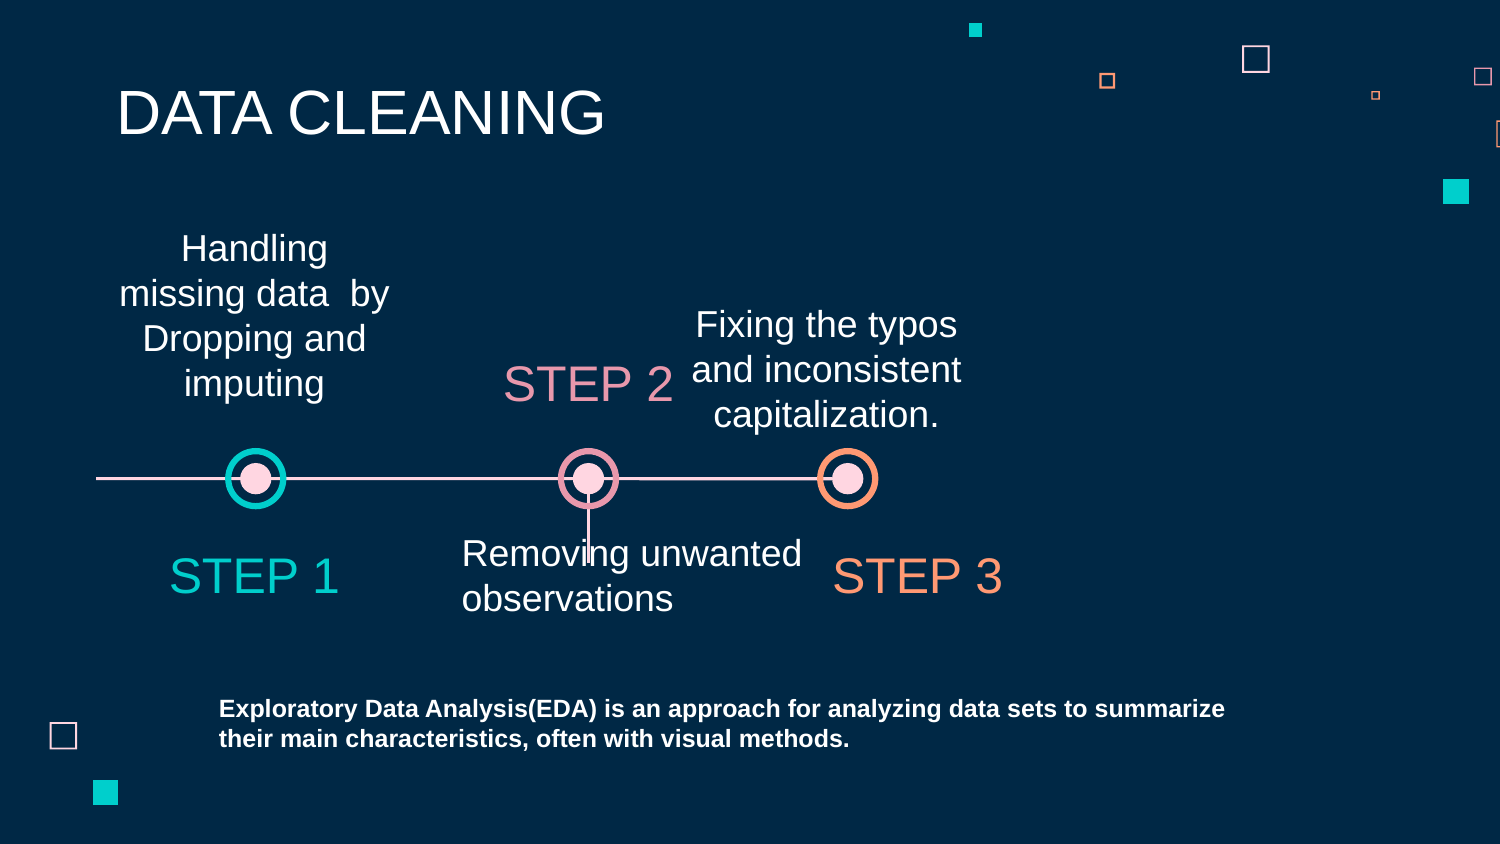

# DATA CLEANING
Handling missing data  by
Dropping and imputing
Fixing the typos and inconsistent capitalization.
STEP 2

STEP 1
STEP 3

Removing unwanted observations
Exploratory Data Analysis(EDA) is an approach for analyzing data sets to summarize their main characteristics, often with visual methods.